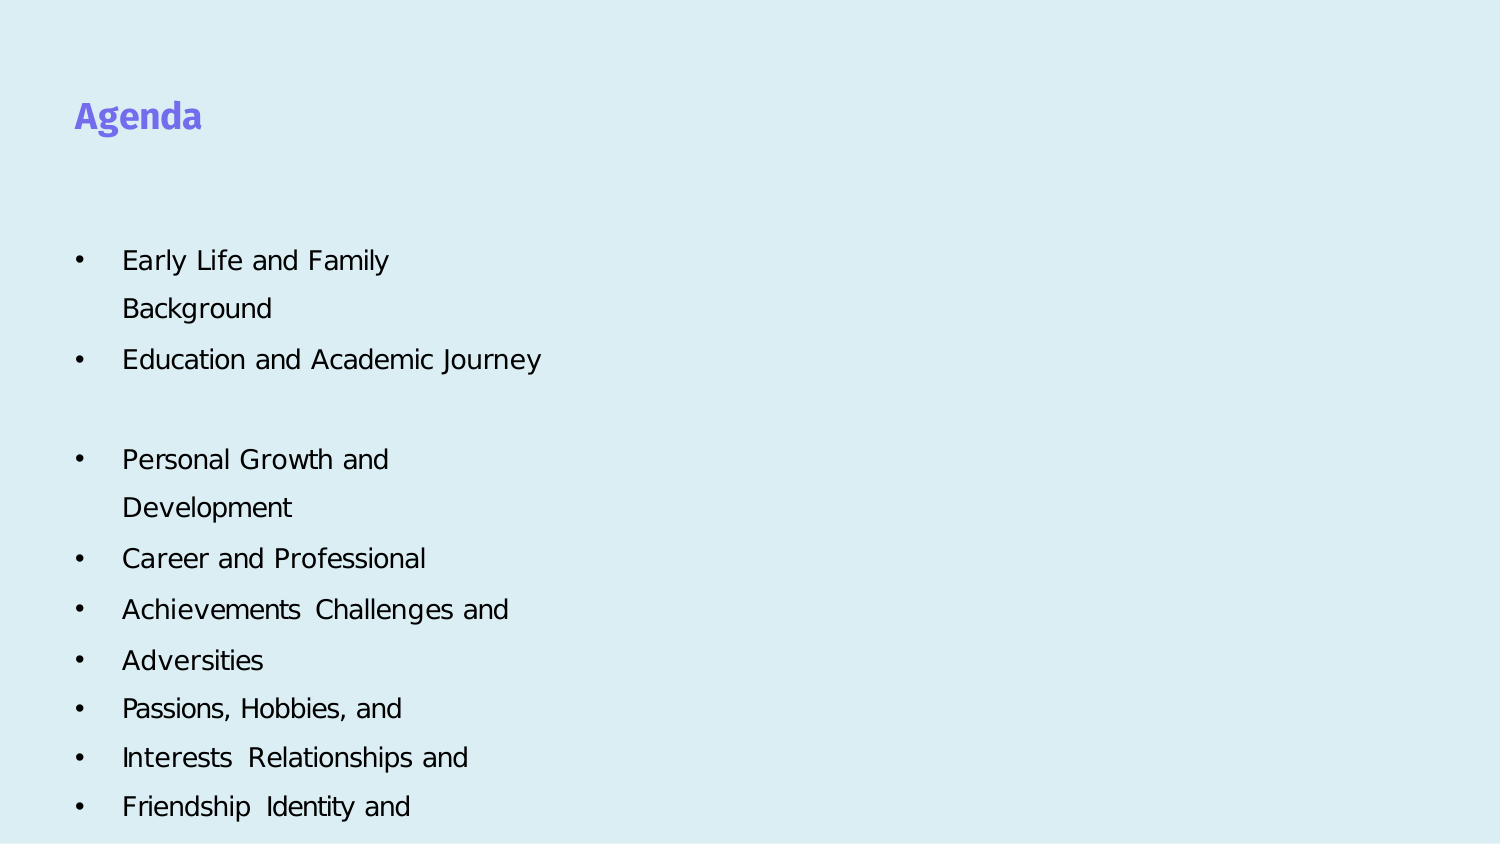

# Agenda
Early Life and Family Background
Education and Academic Journey
Personal Growth and Development
Career and Professional
Achievements  Challenges and
Adversities
Passions, Hobbies, and
Interests  Relationships and
Friendship  Identity and
Cultural Background